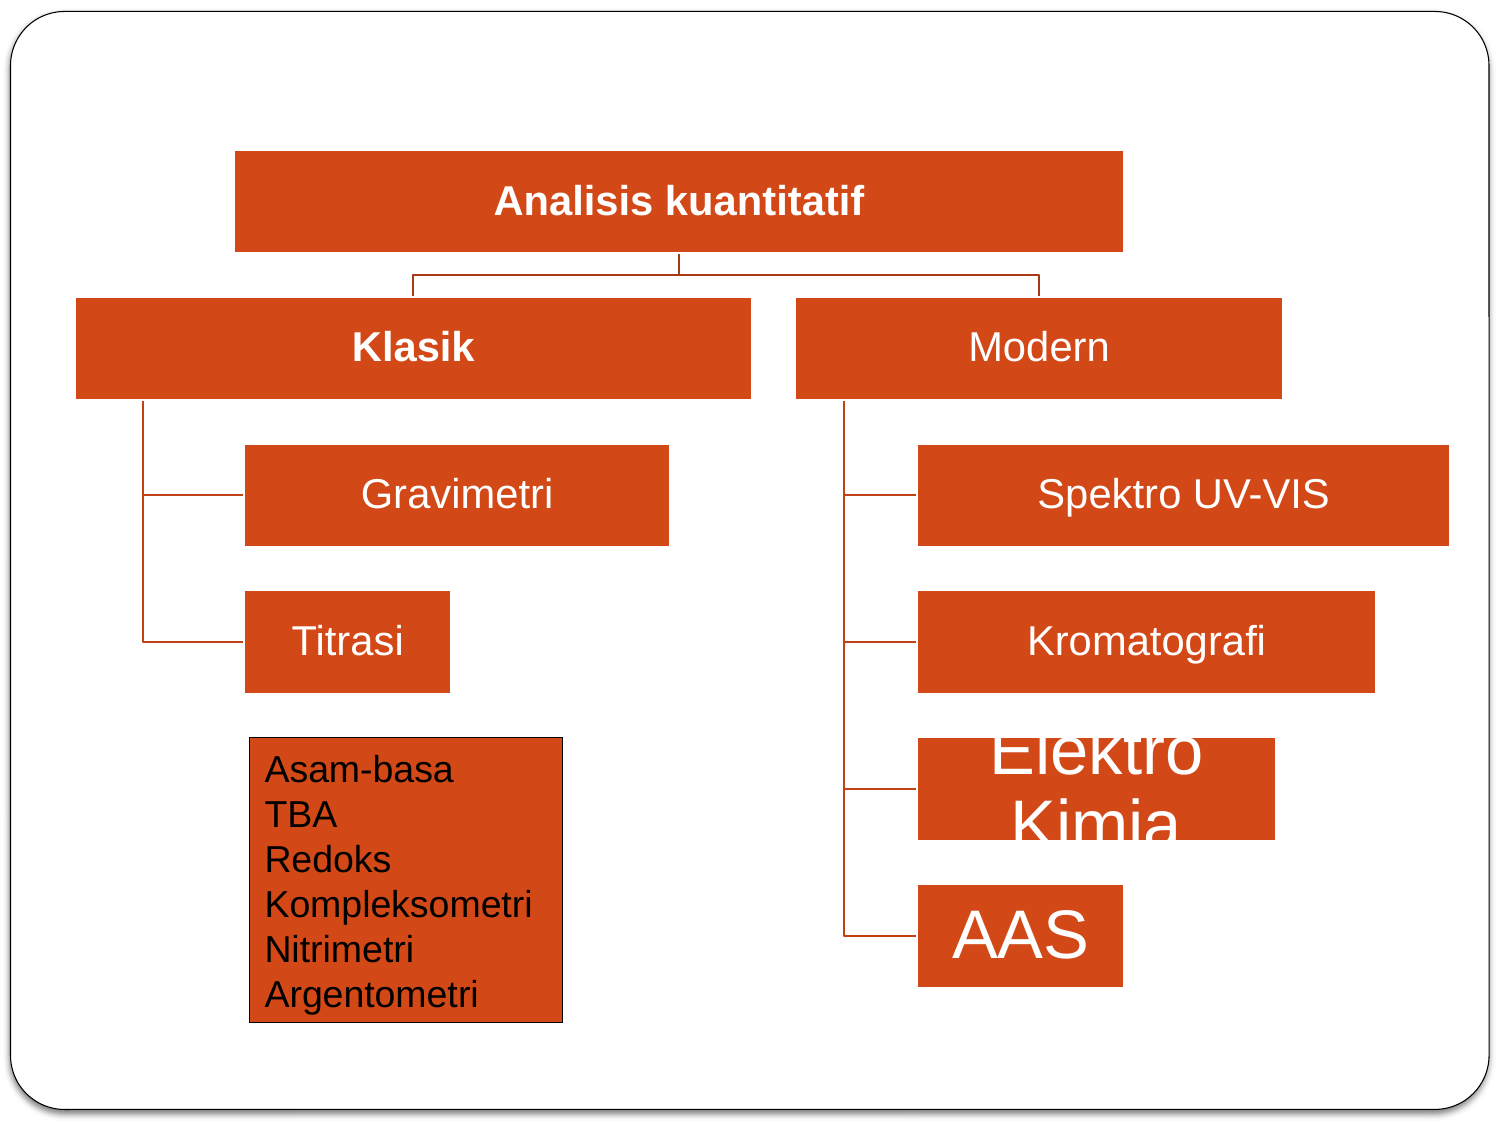

Analisis kuantitatif
Klasik
Gravimetri
Titrasi
Modern
Spektro UV-VIS
Kromatografi
Elektro Kimia
AAS
Asam-basa
TBA
Redoks
Kompleksometri
Nitrimetri
Argentometri